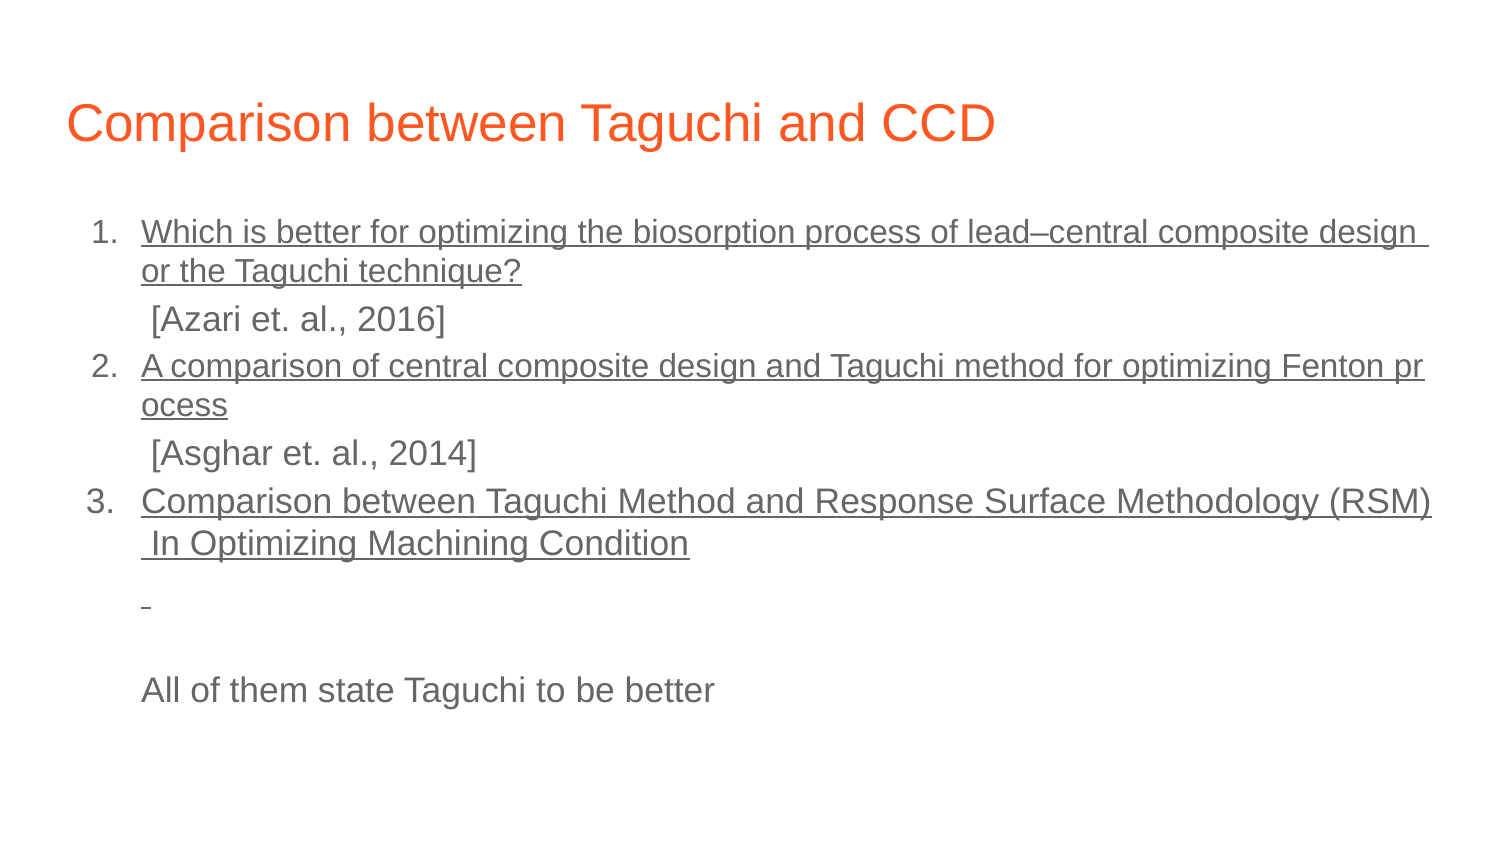

# Comparison between Taguchi and CCD
Which is better for optimizing the biosorption process of lead–central composite design or the Taguchi technique? [Azari et. al., 2016]
A comparison of central composite design and Taguchi method for optimizing Fenton process [Asghar et. al., 2014]
Comparison between Taguchi Method and Response Surface Methodology (RSM) In Optimizing Machining Condition

All of them state Taguchi to be better